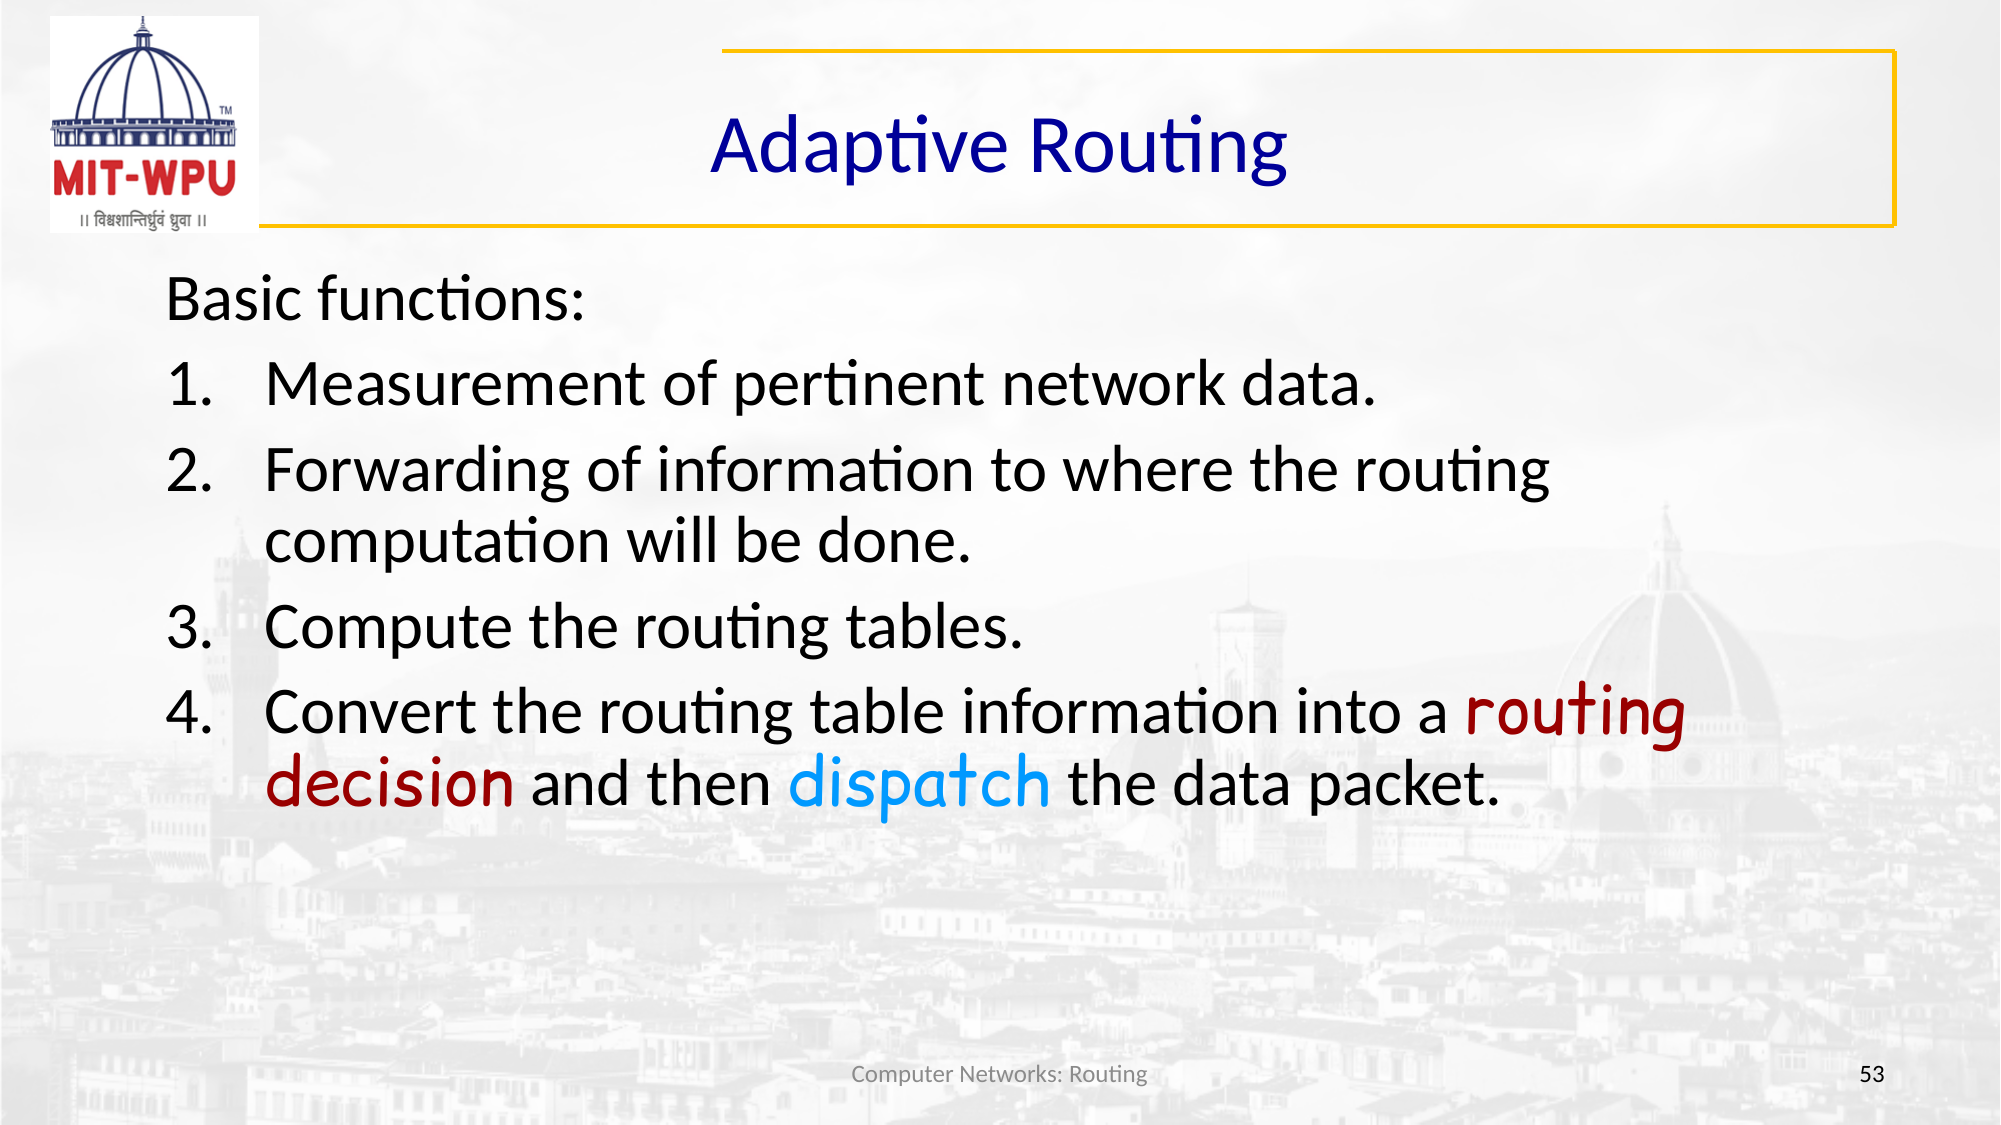

# Adaptive Routing
Basic functions:
Measurement of pertinent network data.
Forwarding of information to where the routing computation will be done.
Compute the routing tables.
Convert the routing table information into a routing decision and then dispatch the data packet.
Computer Networks: Routing
53